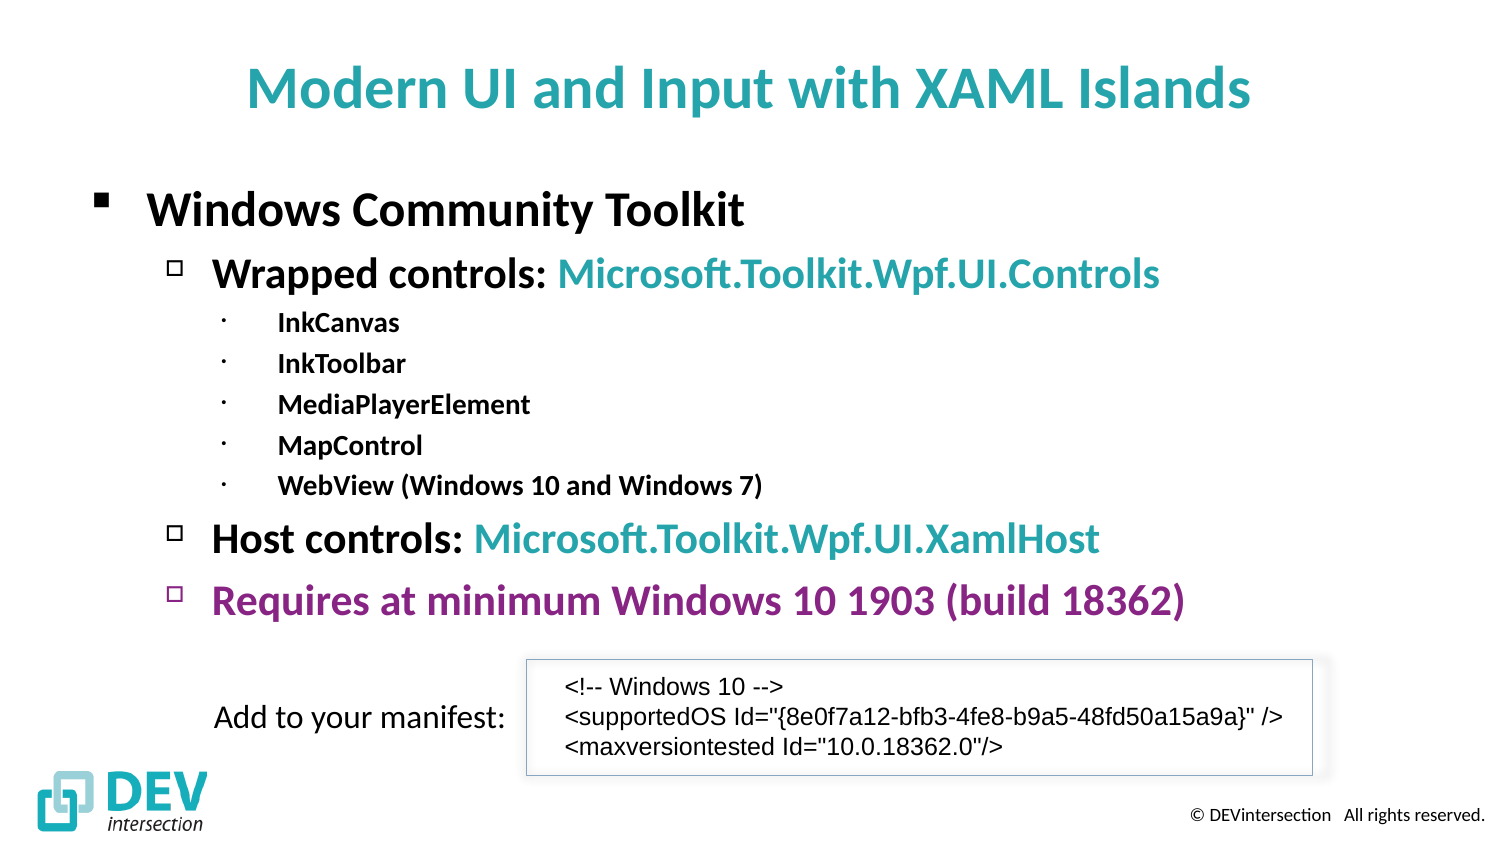

# Modern UI and Input with XAML Islands
Windows Community Toolkit
Wrapped controls: Microsoft.Toolkit.Wpf.UI.Controls
InkCanvas
InkToolbar
MediaPlayerElement
MapControl
WebView (Windows 10 and Windows 7)
Host controls: Microsoft.Toolkit.Wpf.UI.XamlHost
Requires at minimum Windows 10 1903 (build 18362)

<!-- Windows 10 -->
<supportedOS Id="{8e0f7a12-bfb3-4fe8-b9a5-48fd50a15a9a}" />
<maxversiontested Id="10.0.18362.0"/>
Add to your manifest: